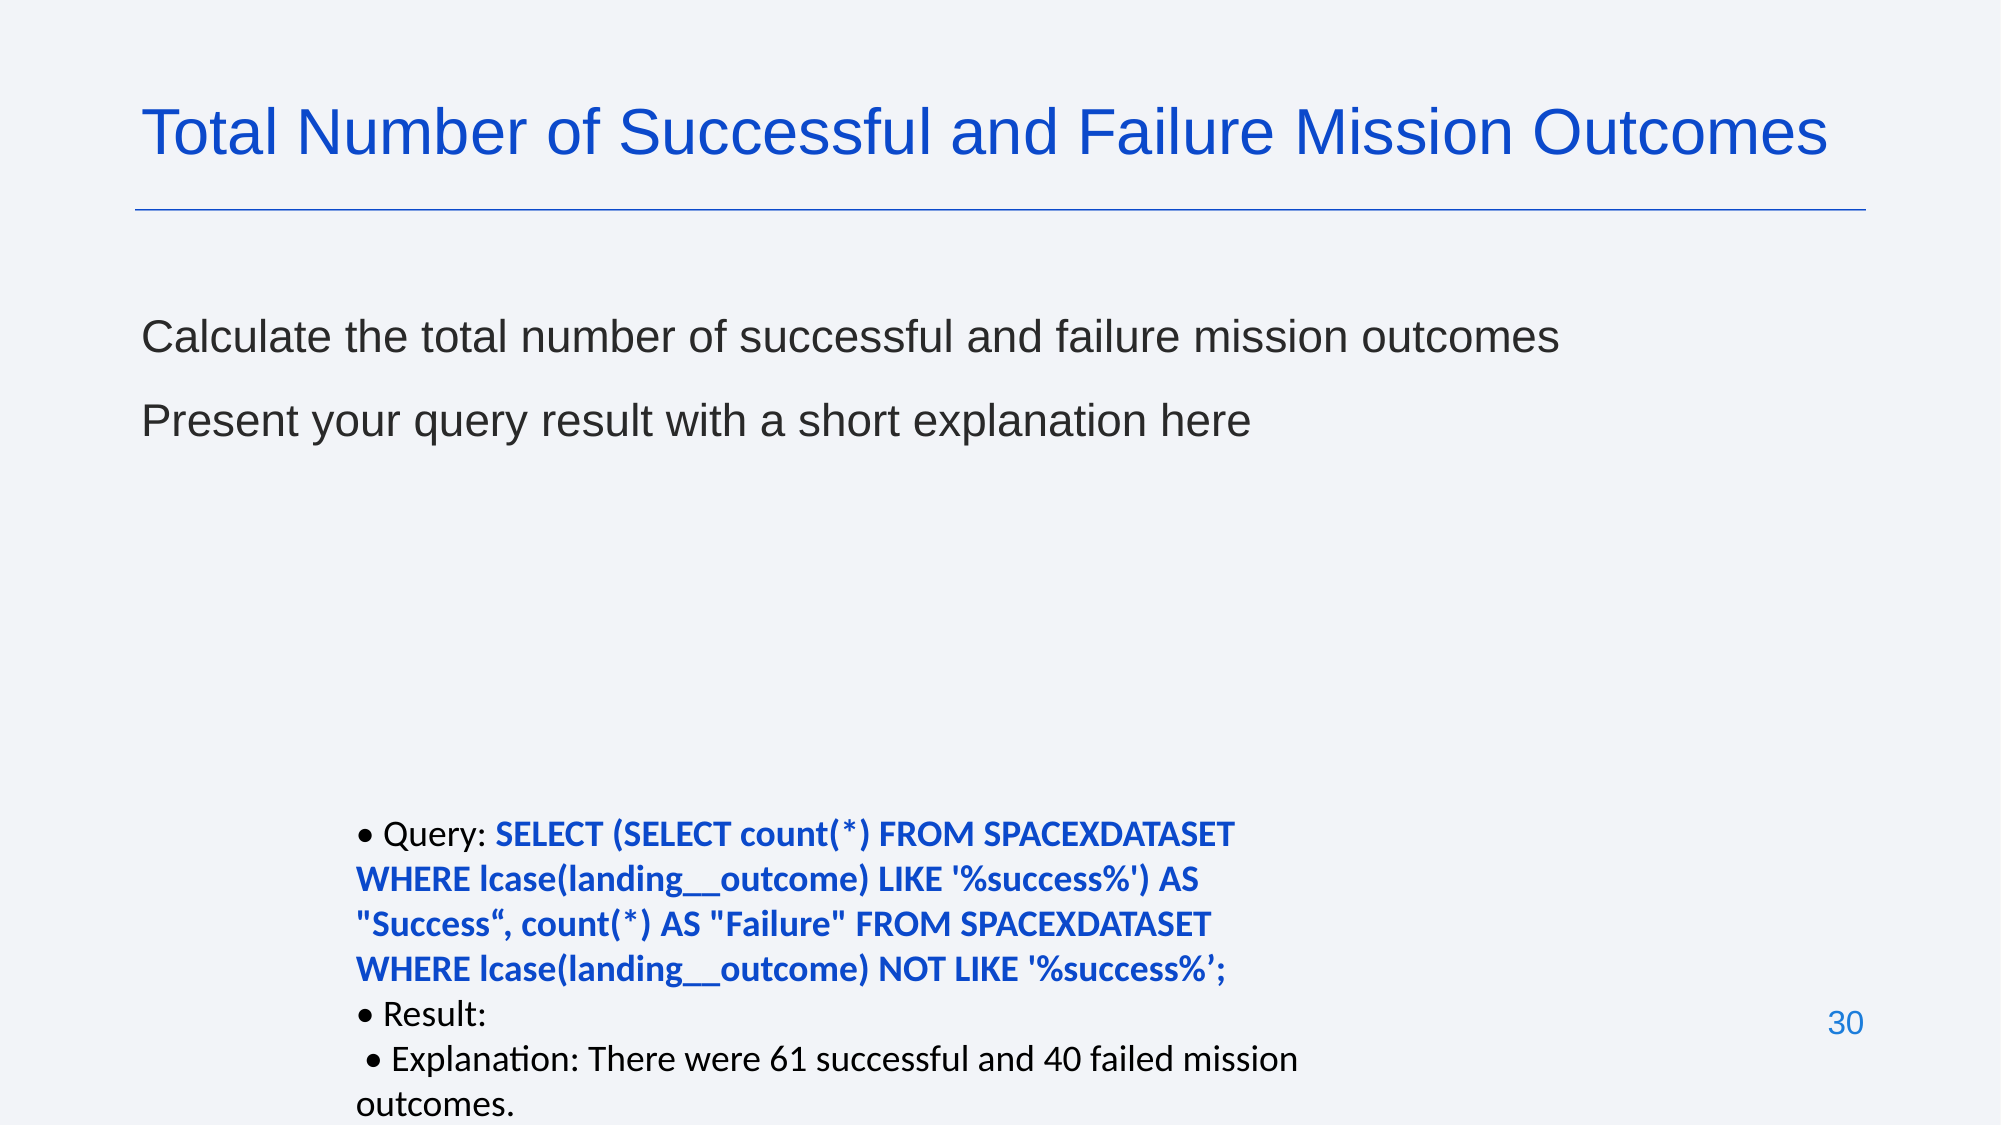

Total Number of Successful and Failure Mission Outcomes
Calculate the total number of successful and failure mission outcomes
Present your query result with a short explanation here
• Query: SELECT (SELECT count(*) FROM SPACEXDATASET WHERE lcase(landing__outcome) LIKE '%success%') AS "Success“, count(*) AS "Failure" FROM SPACEXDATASET WHERE lcase(landing__outcome) NOT LIKE '%success%’;
• Result:
 • Explanation: There were 61 successful and 40 failed mission outcomes.
30